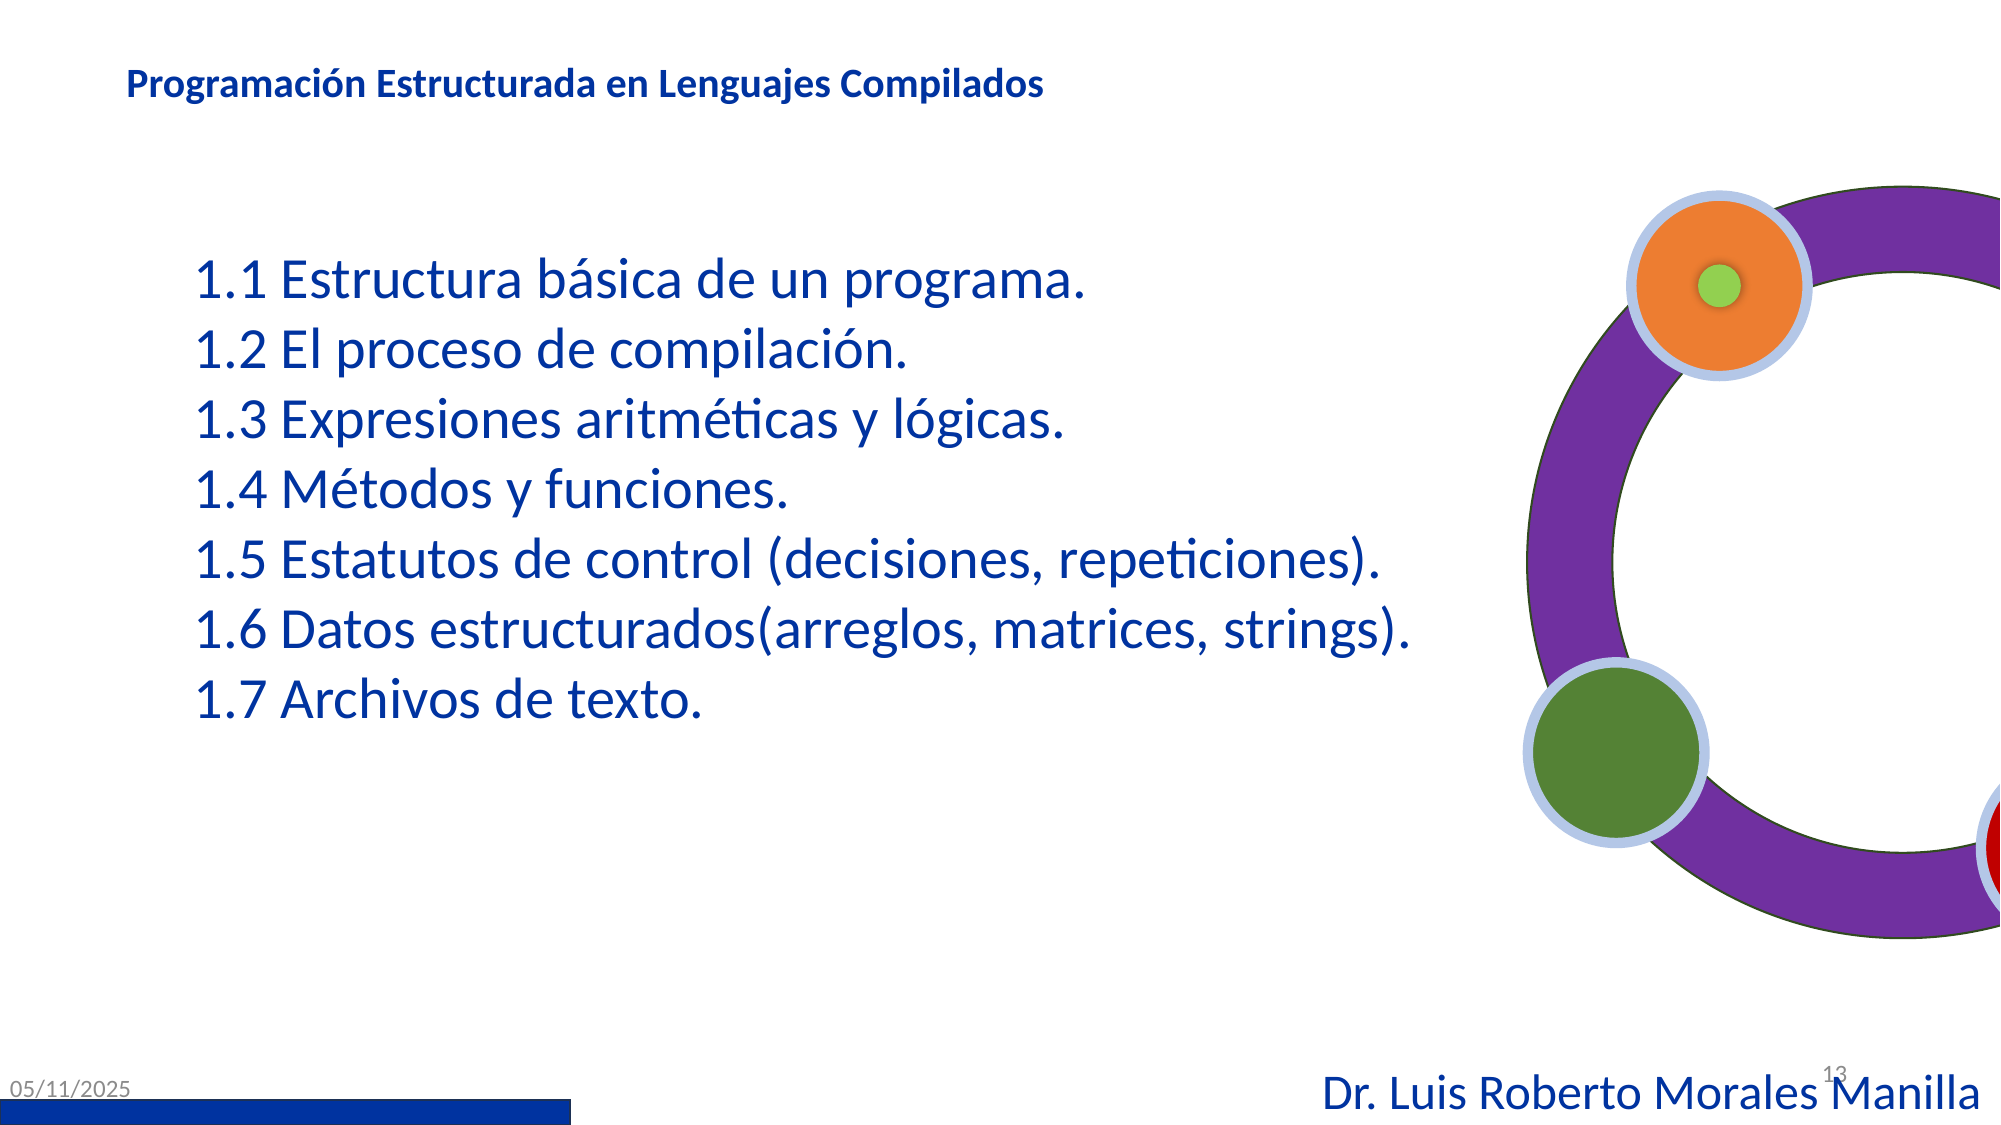

Programación Estructurada en Lenguajes Compilados

Solución de Problemas Mediante Programación Orientada a Objetos
Construcción de Software Orientado a Objetos
Control de Versiones

1.1 Estructura básica de un programa.
1.2 El proceso de compilación.
1.3 Expresiones aritméticas y lógicas.
1.4 Métodos y funciones.
1.5 Estatutos de control (decisiones, repeticiones).
1.6 Datos estructurados(arreglos, matrices, strings).
1.7 Archivos de texto.
13
Dr. Luis Roberto Morales Manilla
05/11/2025